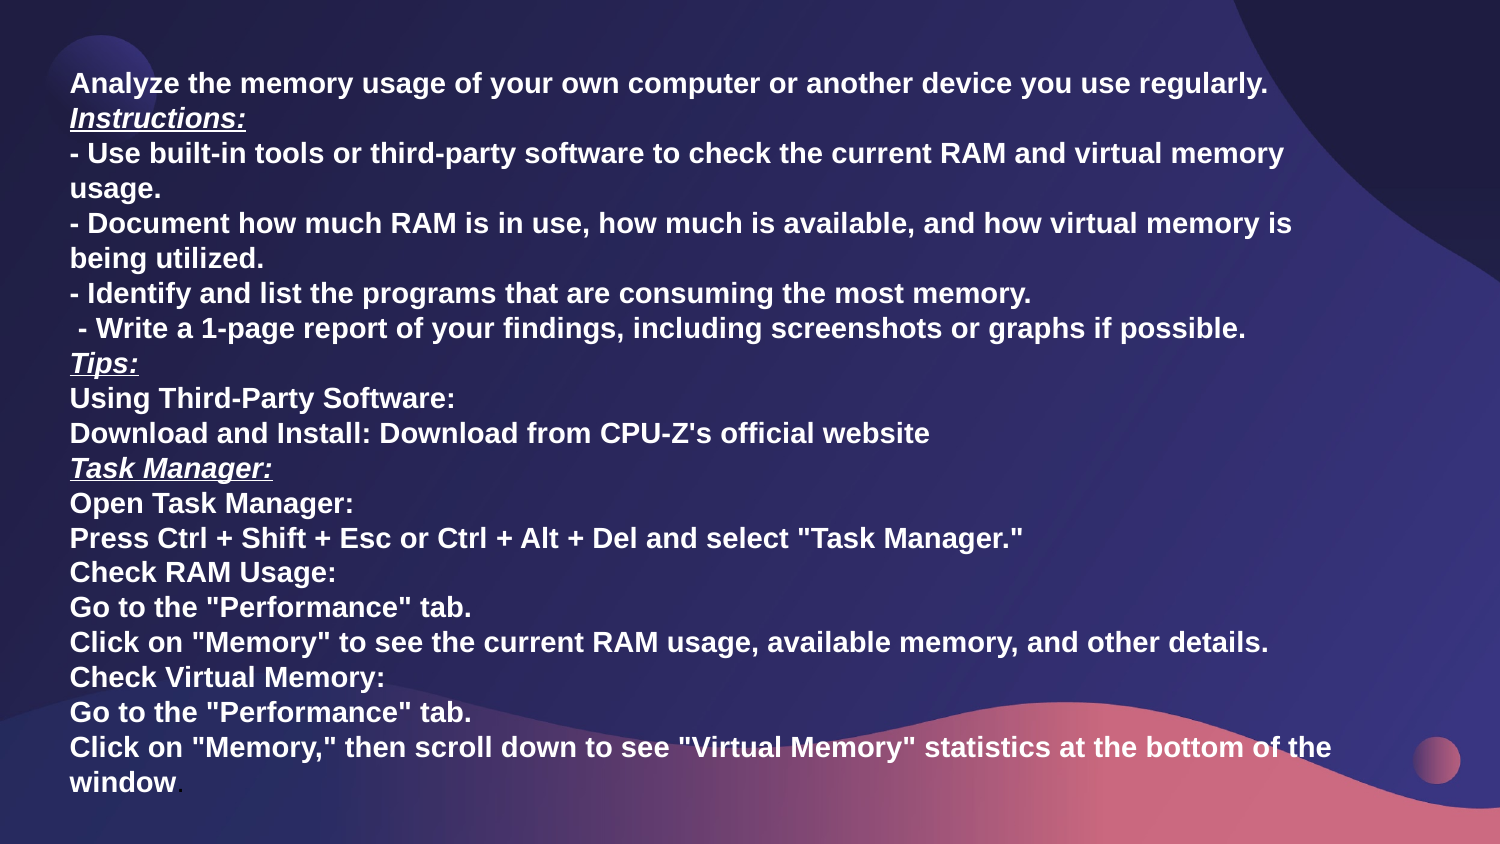

Analyze the memory usage of your own computer or another device you use regularly.
Instructions:
- Use built-in tools or third-party software to check the current RAM and virtual memory usage.
- Document how much RAM is in use, how much is available, and how virtual memory is being utilized.
- Identify and list the programs that are consuming the most memory.
 - Write a 1-page report of your findings, including screenshots or graphs if possible.
Tips:
Using Third-Party Software:
Download and Install: Download from CPU-Z's official website
Task Manager:
Open Task Manager:
Press Ctrl + Shift + Esc or Ctrl + Alt + Del and select "Task Manager."
Check RAM Usage:
Go to the "Performance" tab.
Click on "Memory" to see the current RAM usage, available memory, and other details.
Check Virtual Memory:
Go to the "Performance" tab.
Click on "Memory," then scroll down to see "Virtual Memory" statistics at the bottom of the window.